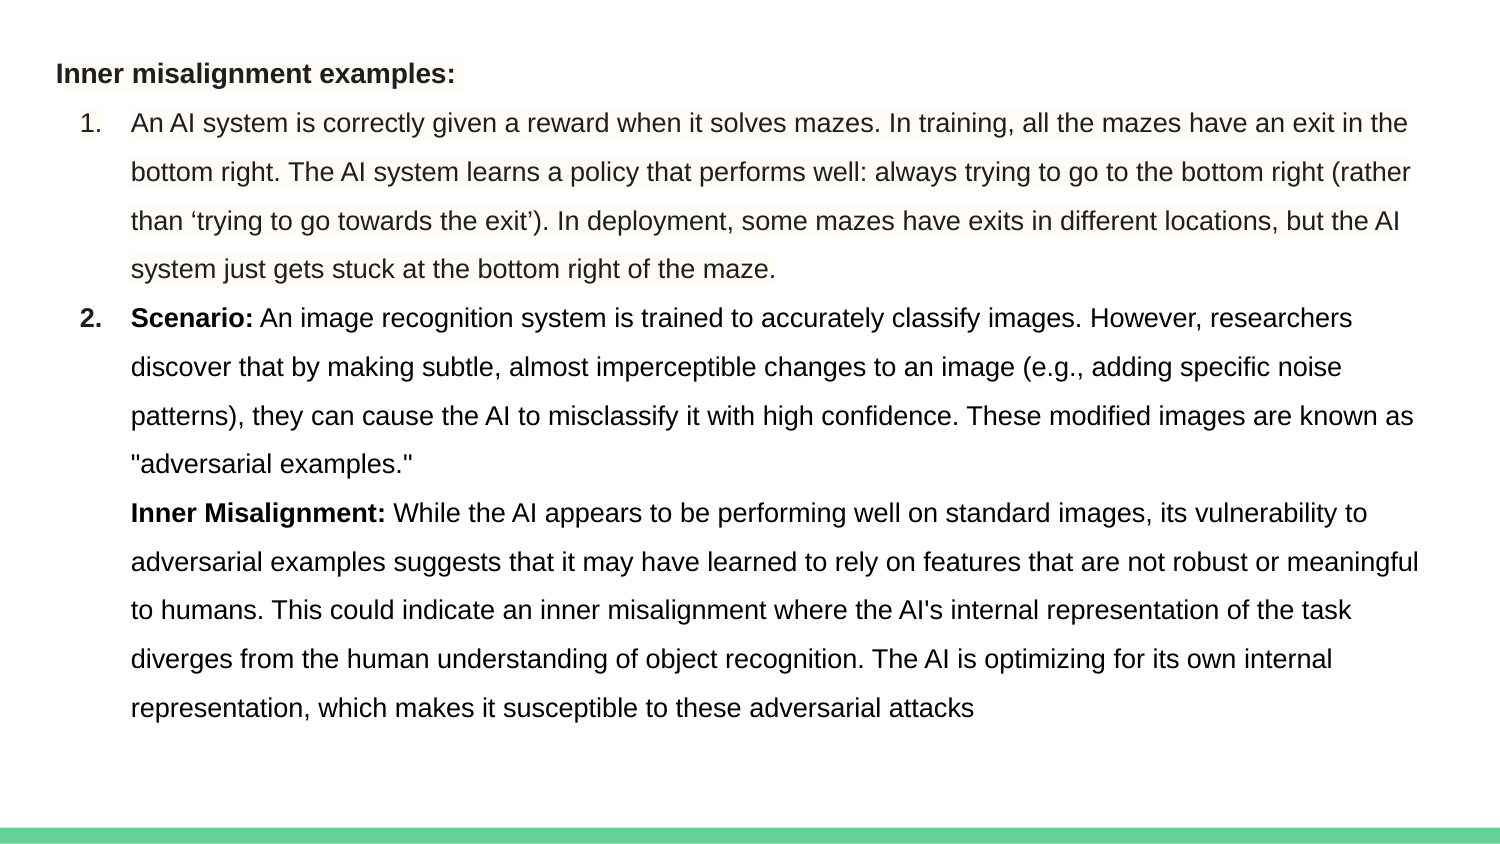

Inner misalignment examples:
An AI system is correctly given a reward when it solves mazes. In training, all the mazes have an exit in the bottom right. The AI system learns a policy that performs well: always trying to go to the bottom right (rather than ‘trying to go towards the exit’). In deployment, some mazes have exits in different locations, but the AI system just gets stuck at the bottom right of the maze.
Scenario: An image recognition system is trained to accurately classify images. However, researchers discover that by making subtle, almost imperceptible changes to an image (e.g., adding specific noise patterns), they can cause the AI to misclassify it with high confidence. These modified images are known as "adversarial examples."
Inner Misalignment: While the AI appears to be performing well on standard images, its vulnerability to adversarial examples suggests that it may have learned to rely on features that are not robust or meaningful to humans. This could indicate an inner misalignment where the AI's internal representation of the task diverges from the human understanding of object recognition. The AI is optimizing for its own internal representation, which makes it susceptible to these adversarial attacks